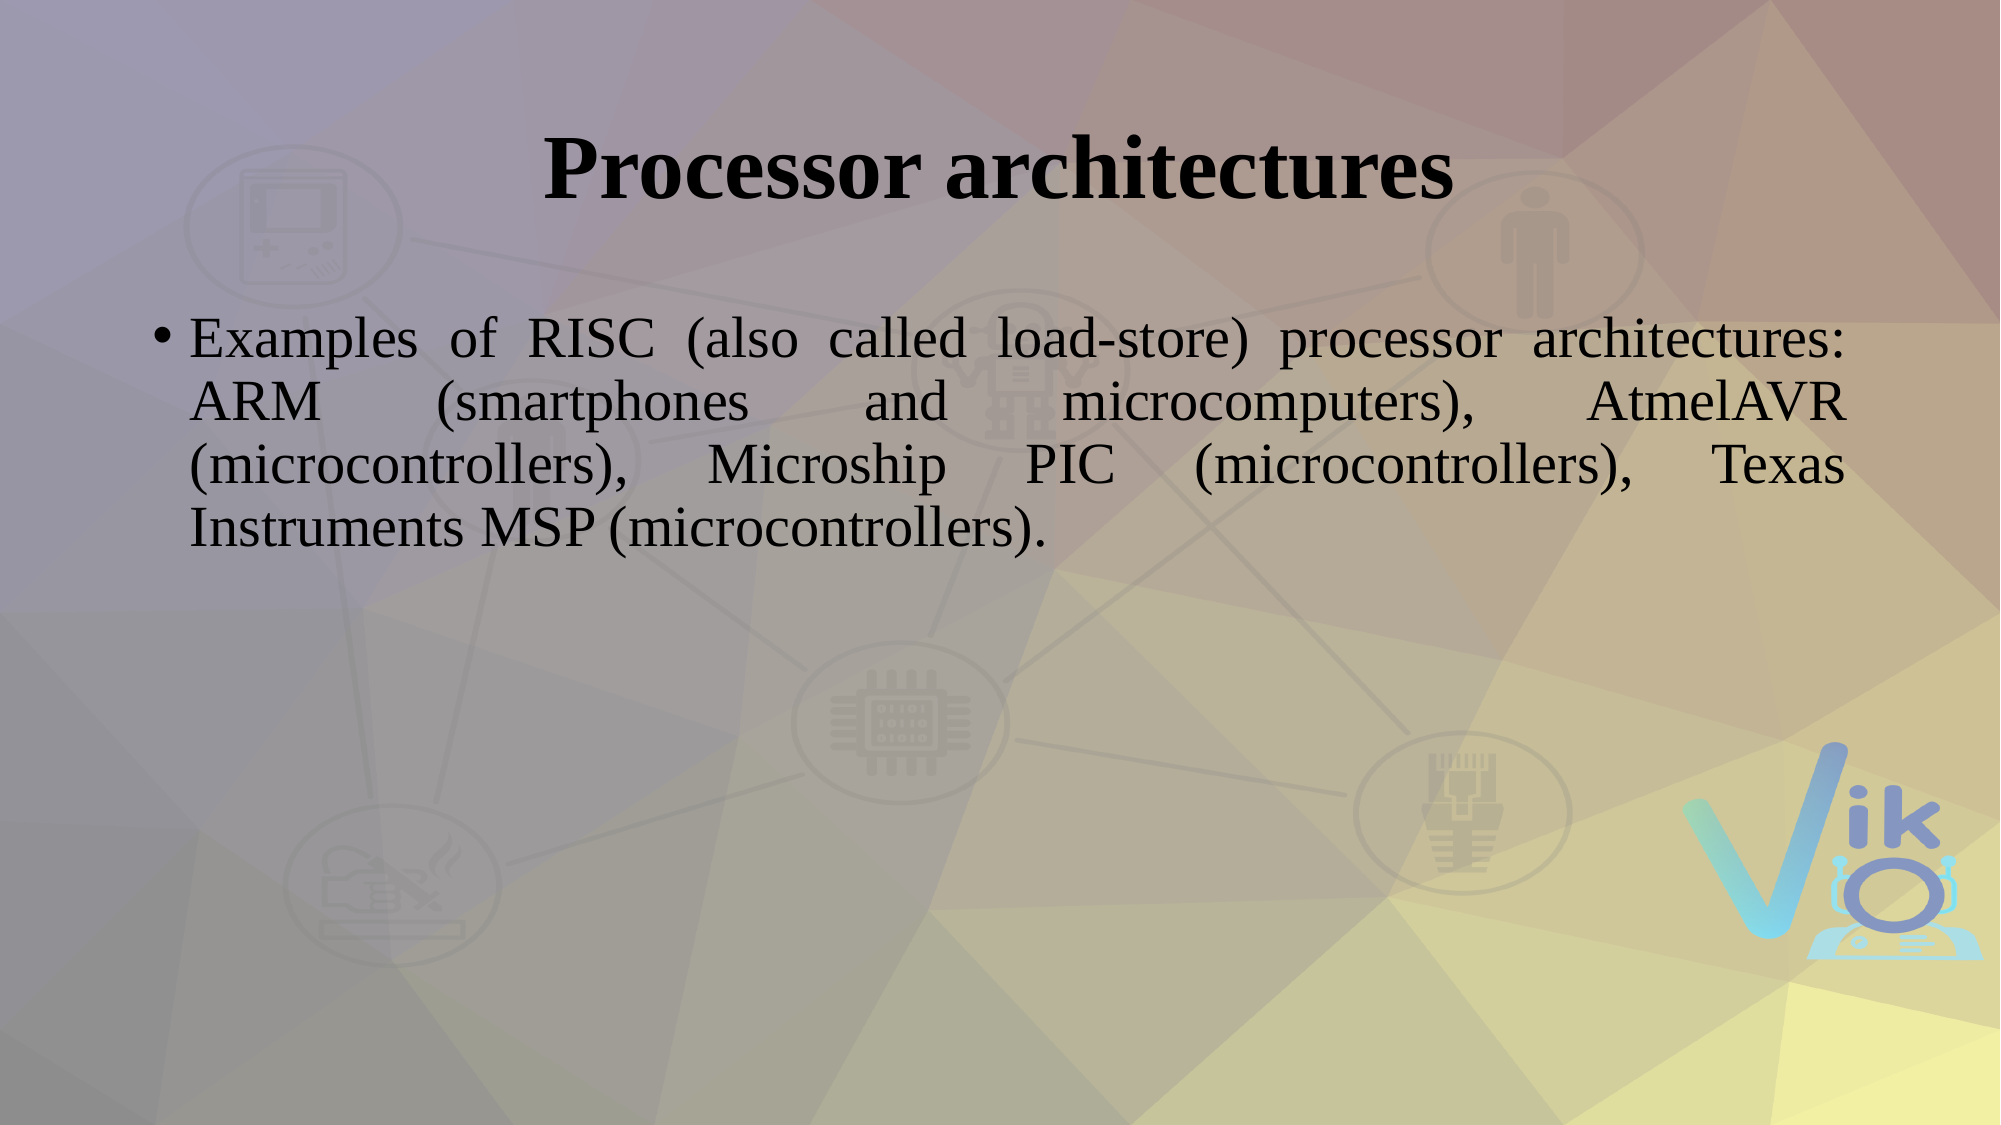

# Processor architectures
Examples of RISC (also called load-store) processor architectures: ARM (smartphones and microcomputers), AtmelAVR (microcontrollers), Microship PIC (microcontrollers), Texas Instruments MSP (microcontrollers).